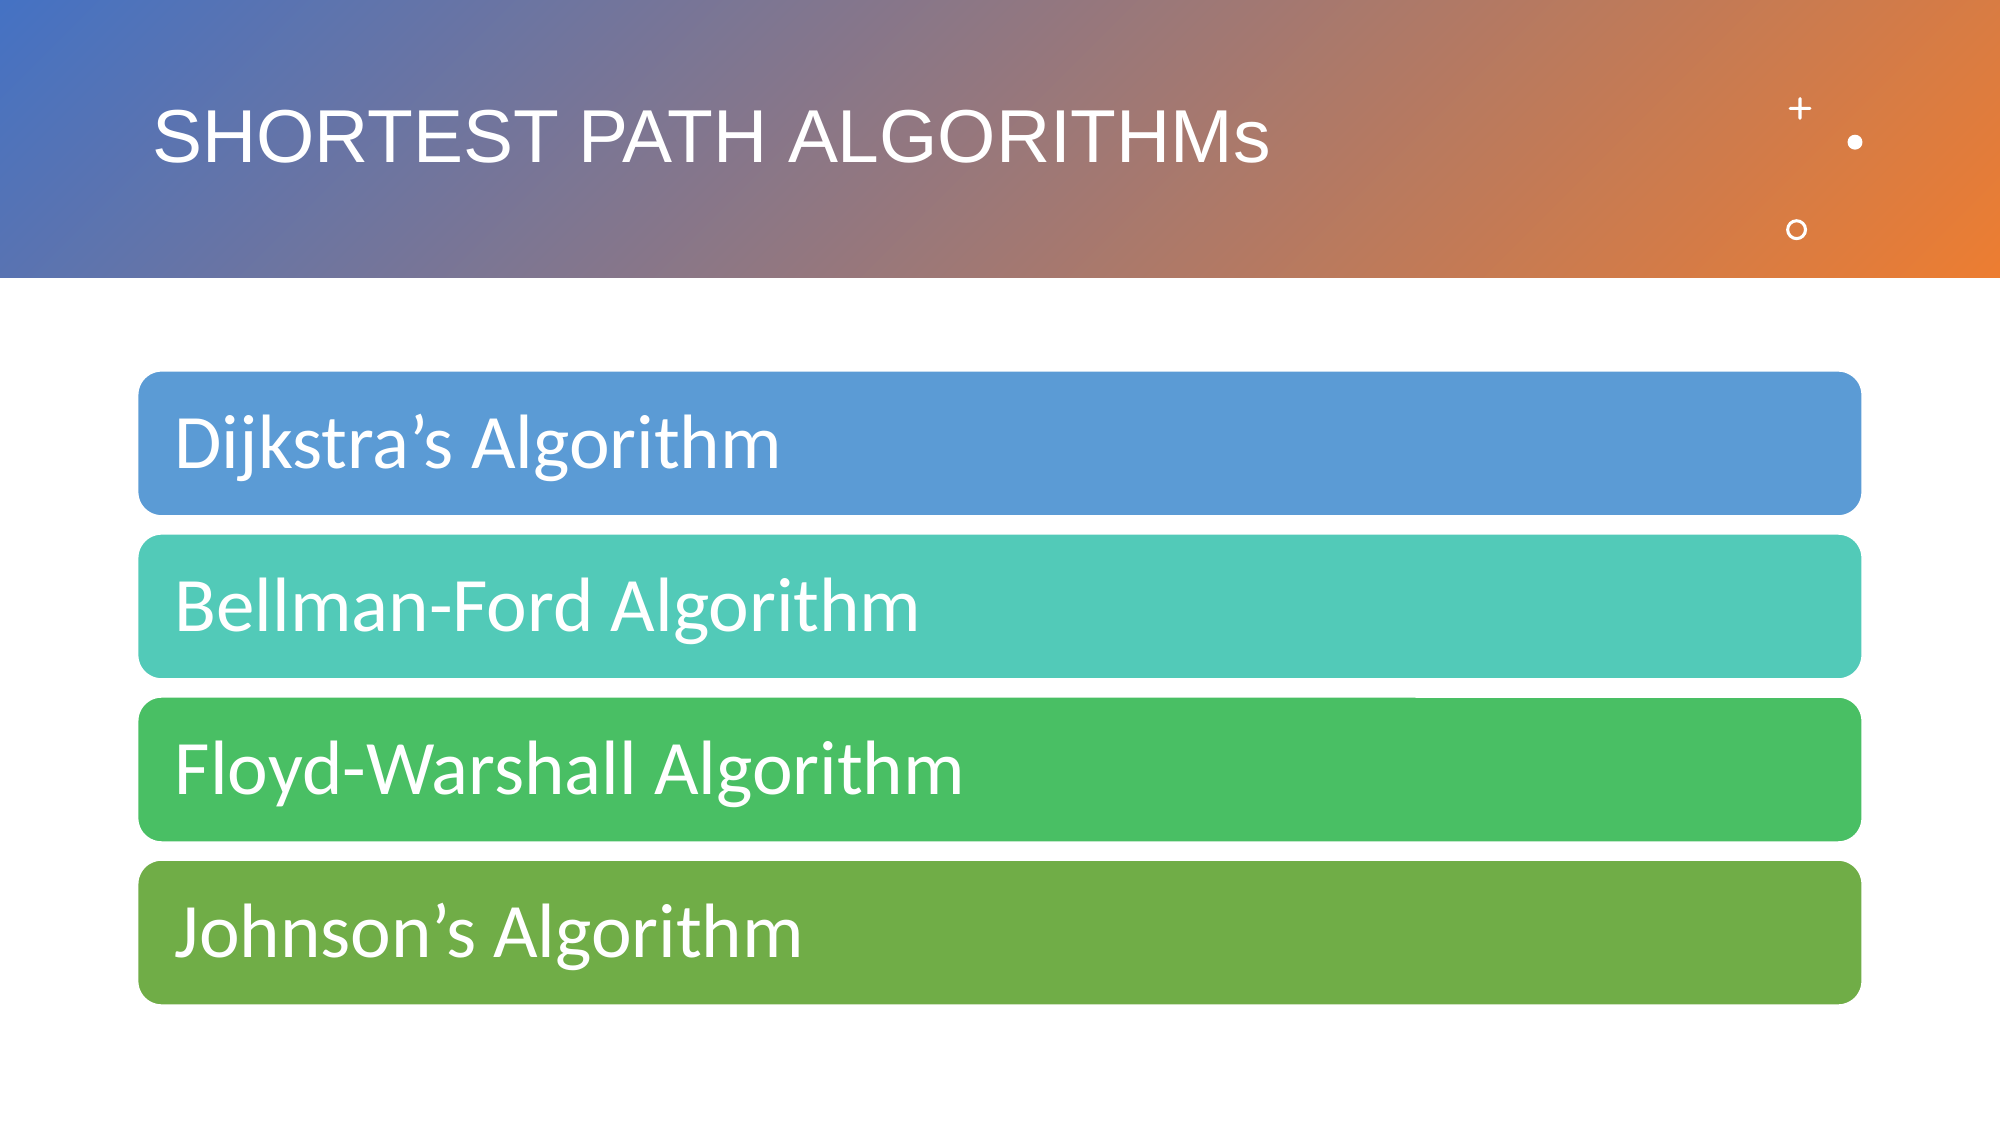

# SHORTEST PATH ALGORITHMs

Dijkstra’s Algorithm
Bellman-Ford Algorithm
Floyd-Warshall Algorithm
Johnson’s Algorithm